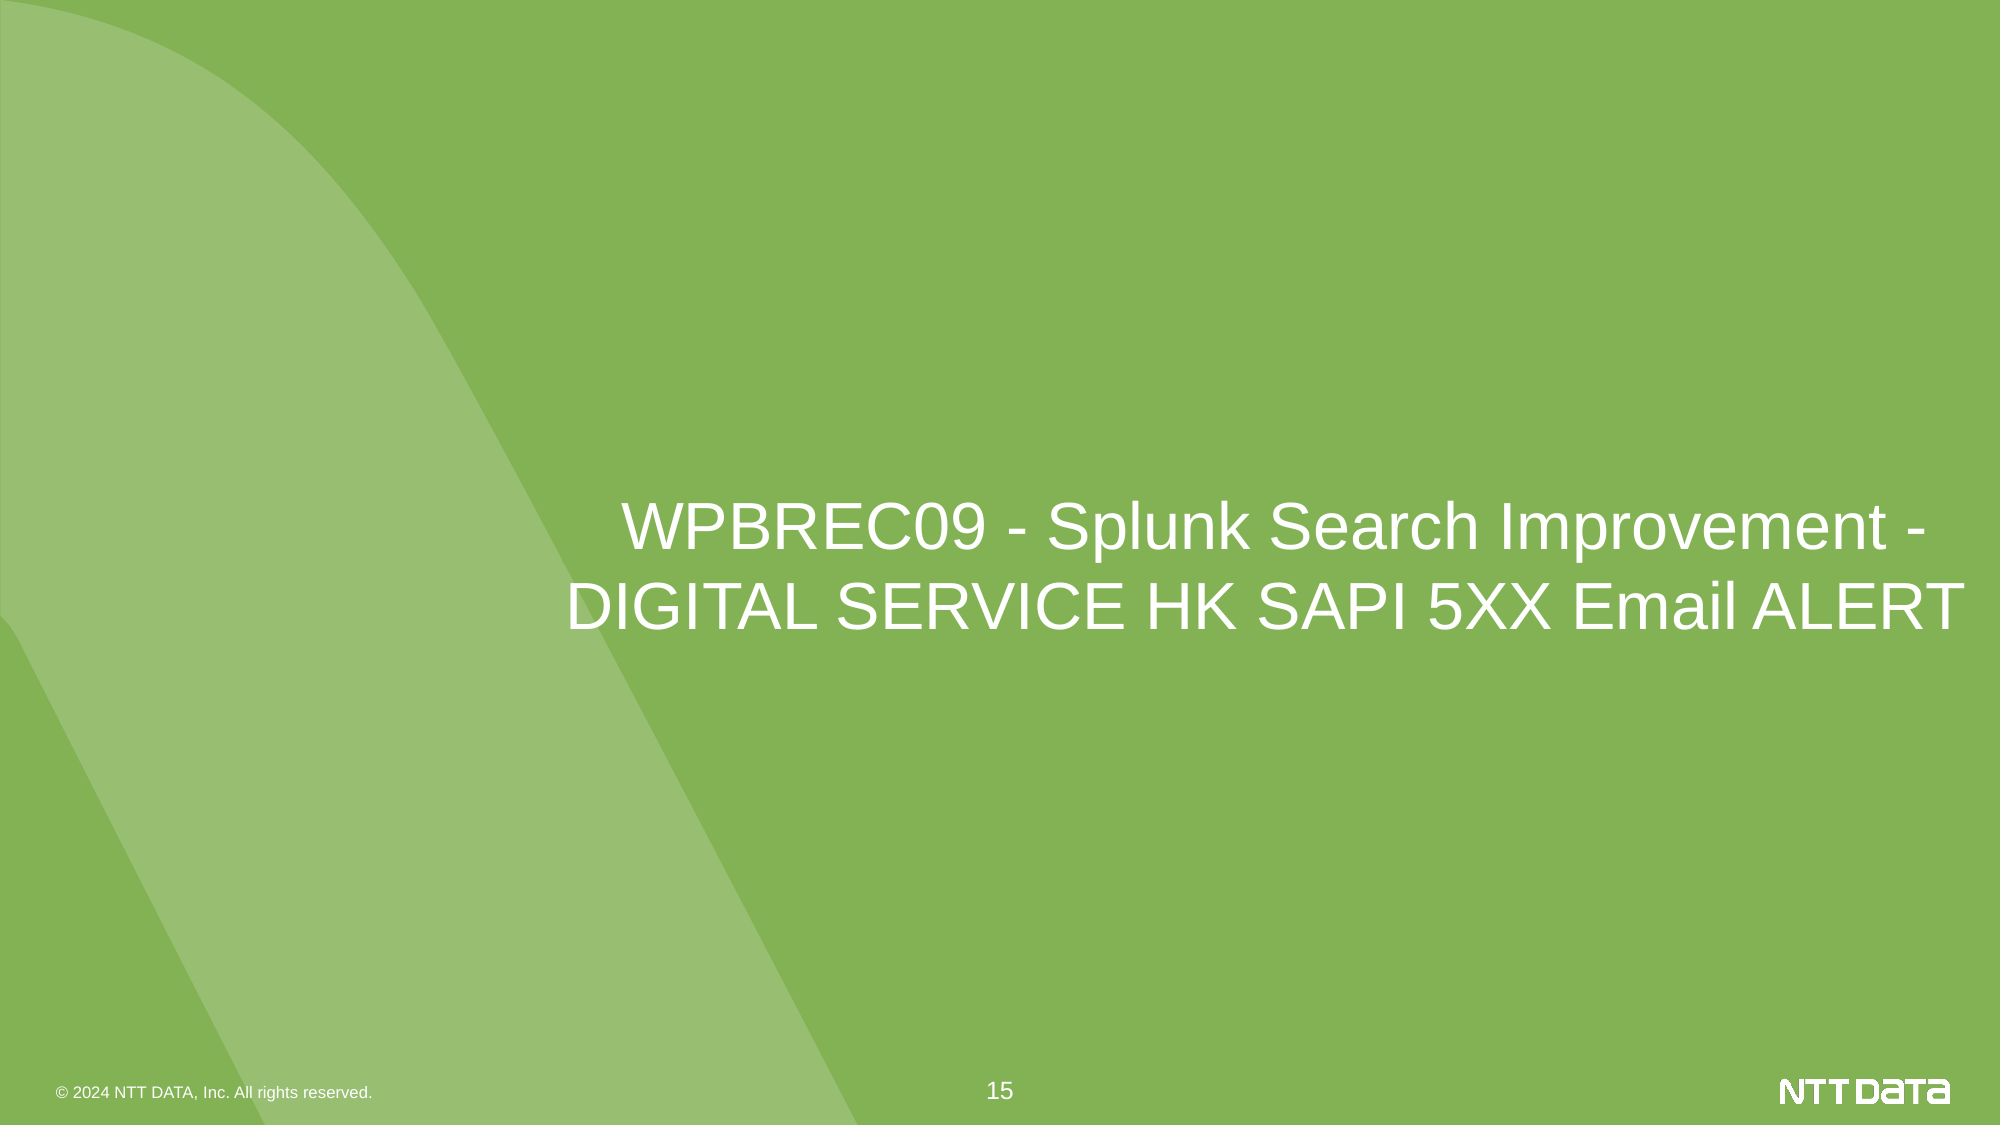

# WPBREC09 - Splunk Search Improvement - DIGITAL SERVICE HK SAPI 5XX Email ALERT